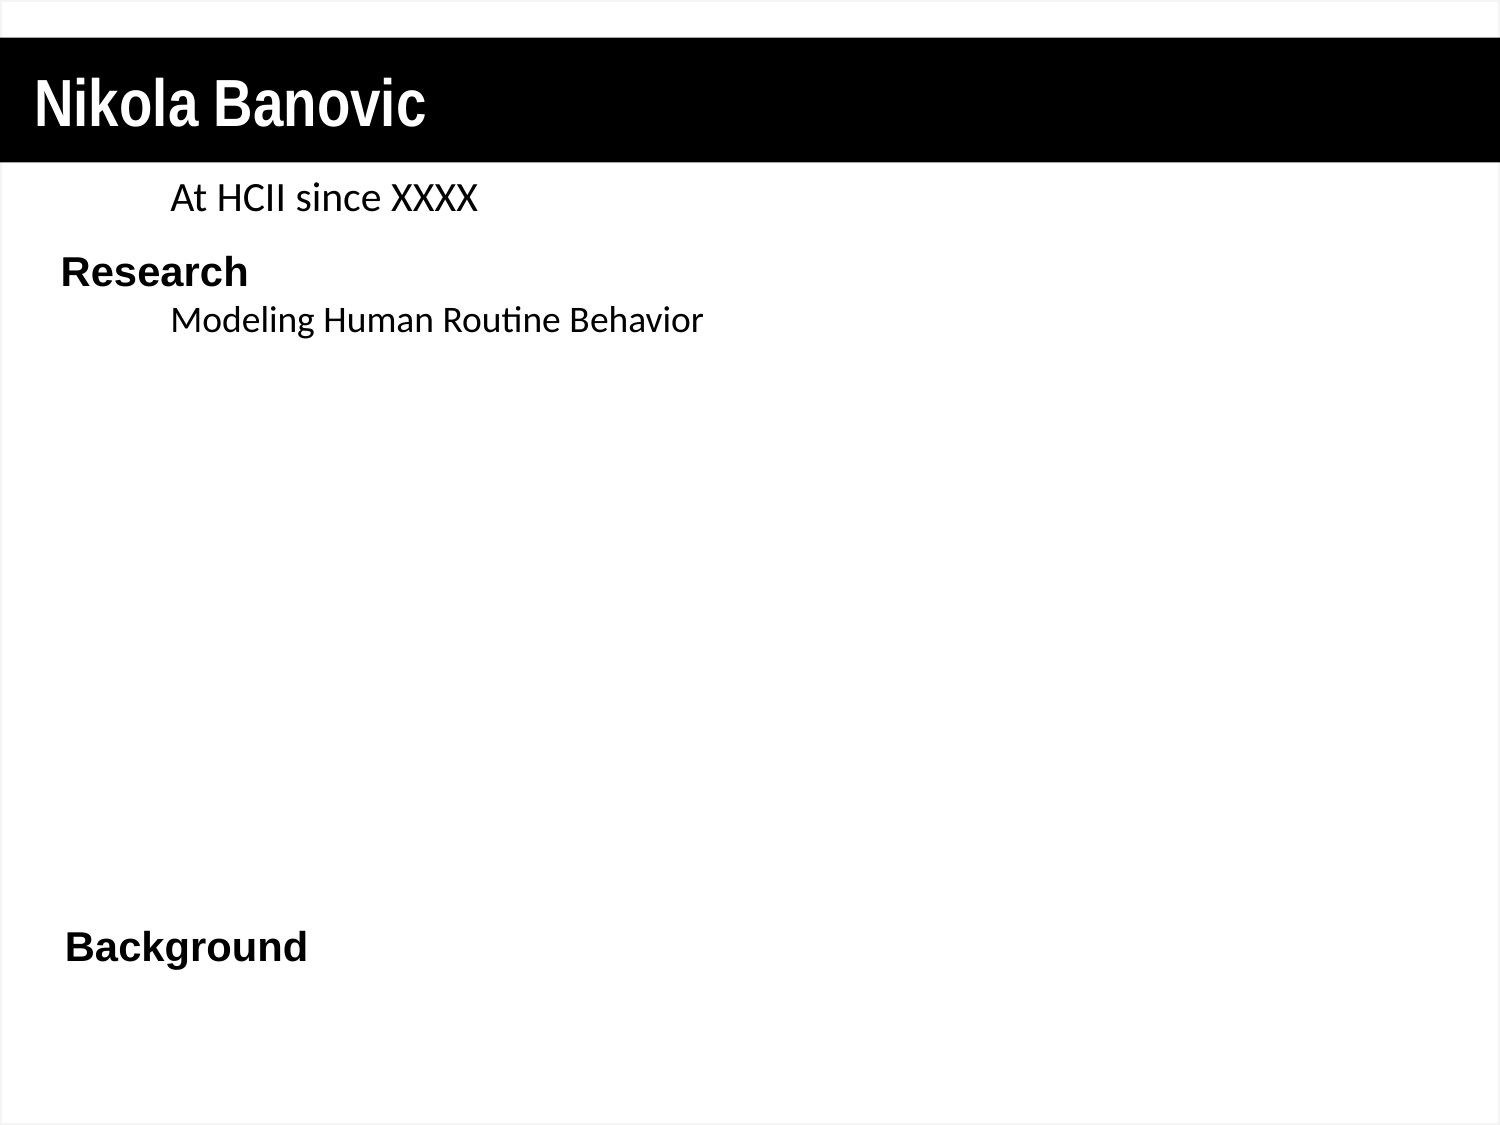

Nikola Banovic
At HCII since XXXX
Research
Modeling Human Routine Behavior
Background